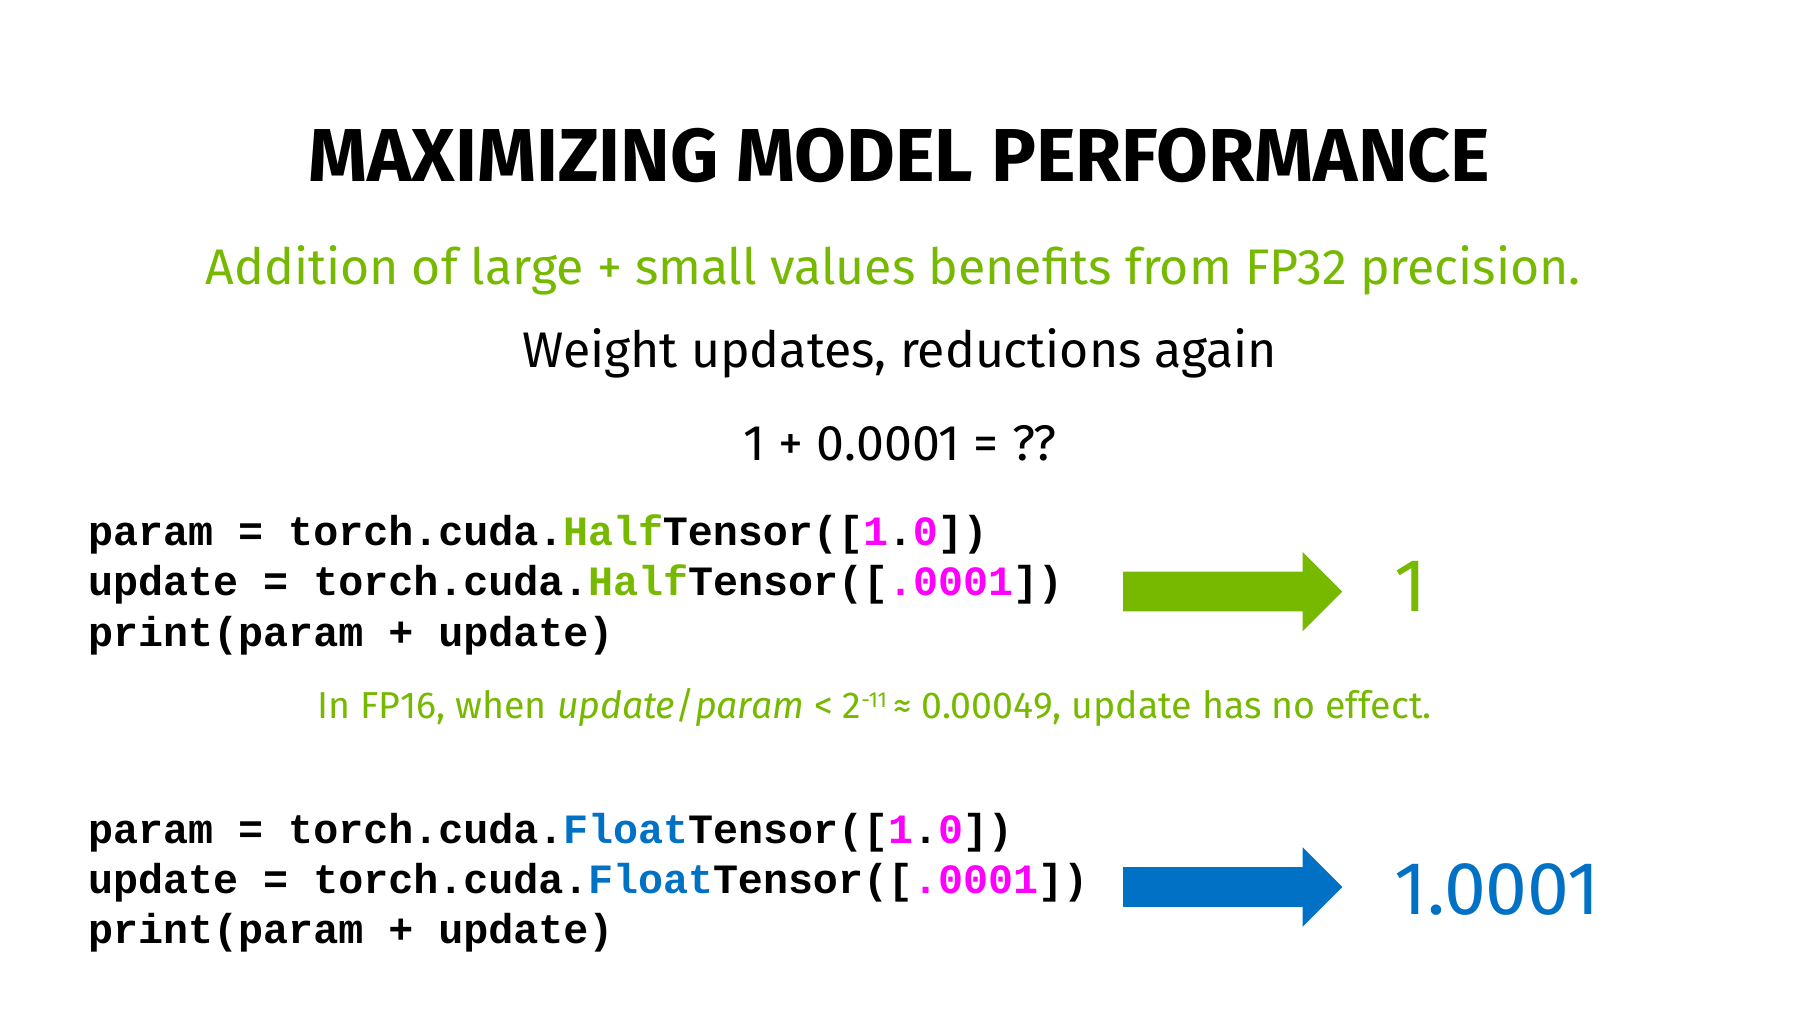

# Maximizing model performance
Addition of large + small values benefits from FP32 precision.
Weight updates, reductions again
1 + 0.0001 = ??
param = torch.cuda.HalfTensor([1.0])
update = torch.cuda.HalfTensor([.0001])
print(param + update)
1

In FP16, when update/param < 2-11 ≈ 0.00049, update has no effect.
param = torch.cuda.FloatTensor([1.0])
update = torch.cuda.FloatTensor([.0001])
print(param + update)
1.0001